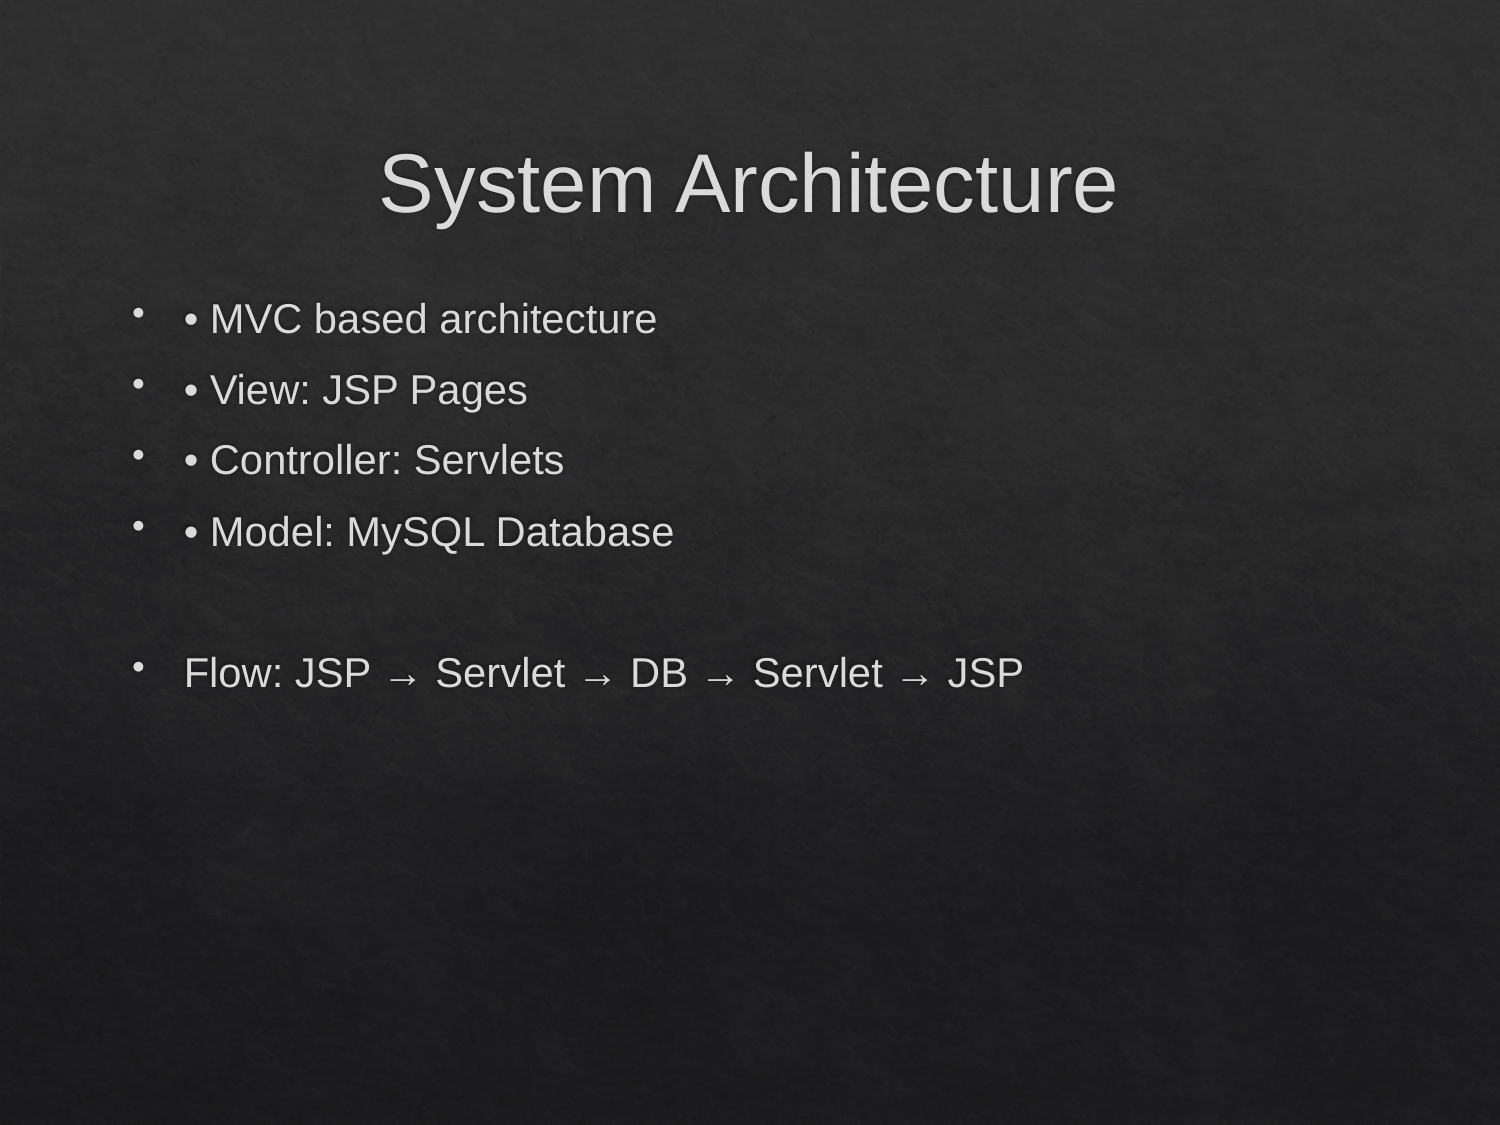

# System Architecture
• MVC based architecture
• View: JSP Pages
• Controller: Servlets
• Model: MySQL Database

Flow: JSP → Servlet → DB → Servlet → JSP